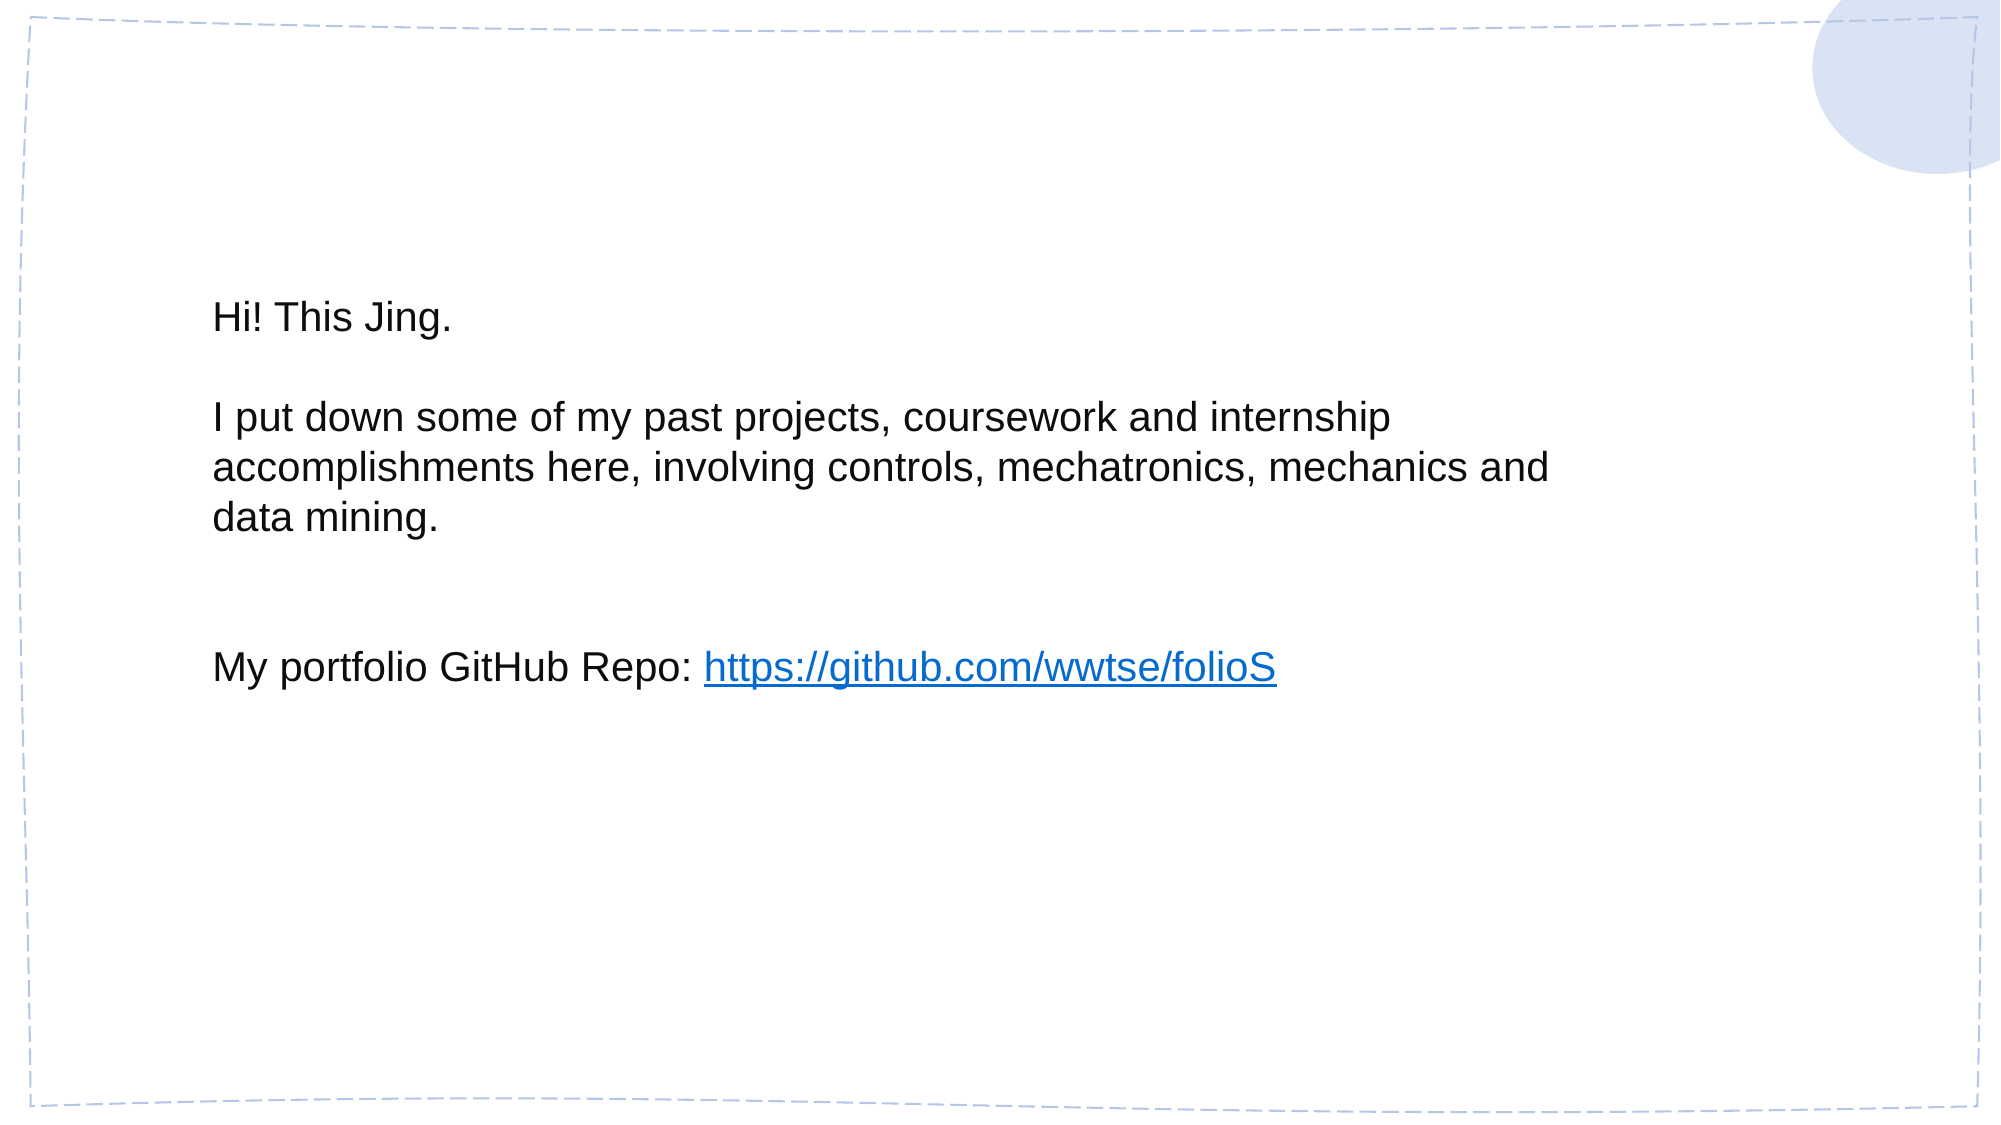

Hi! This Jing.

I put down some of my past projects, coursework and internship accomplishments here, involving controls, mechatronics, mechanics and data mining.

My portfolio GitHub Repo: https://github.com/wwtse/folioS